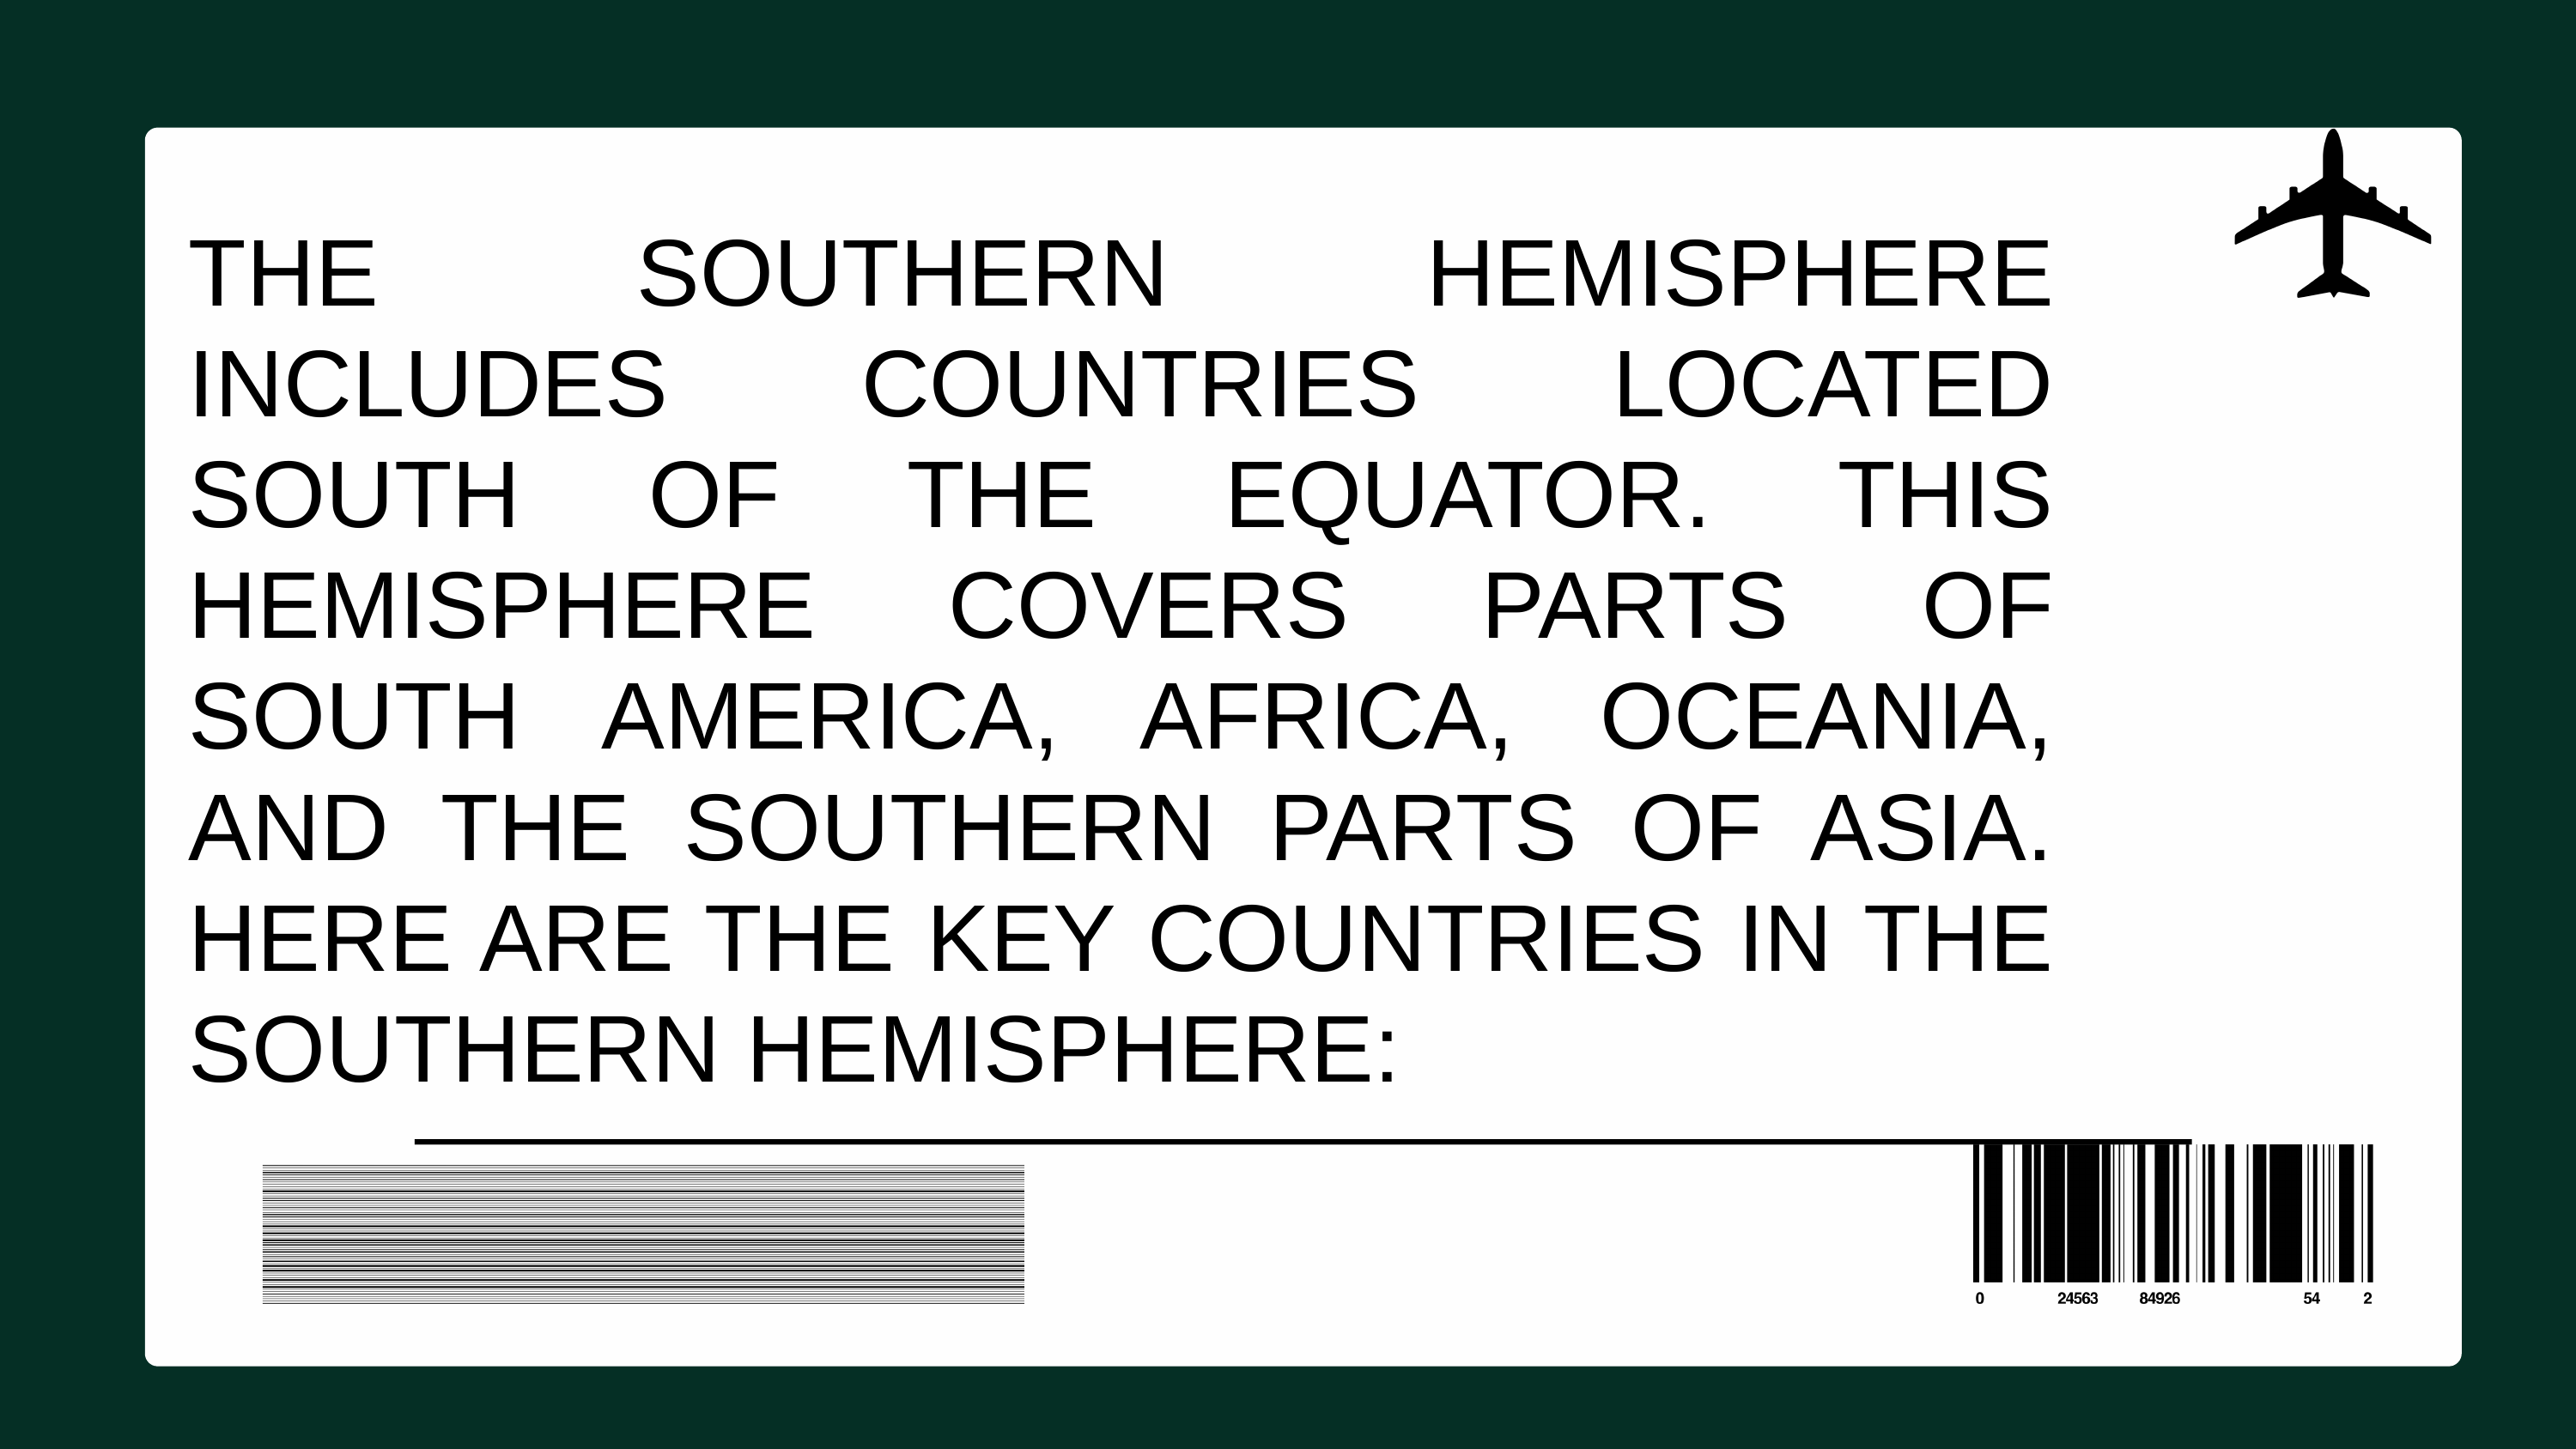

THE SOUTHERN HEMISPHERE INCLUDES COUNTRIES LOCATED SOUTH OF THE EQUATOR. THIS HEMISPHERE COVERS PARTS OF SOUTH AMERICA, AFRICA, OCEANIA, AND THE SOUTHERN PARTS OF ASIA. HERE ARE THE KEY COUNTRIES IN THE SOUTHERN HEMISPHERE: